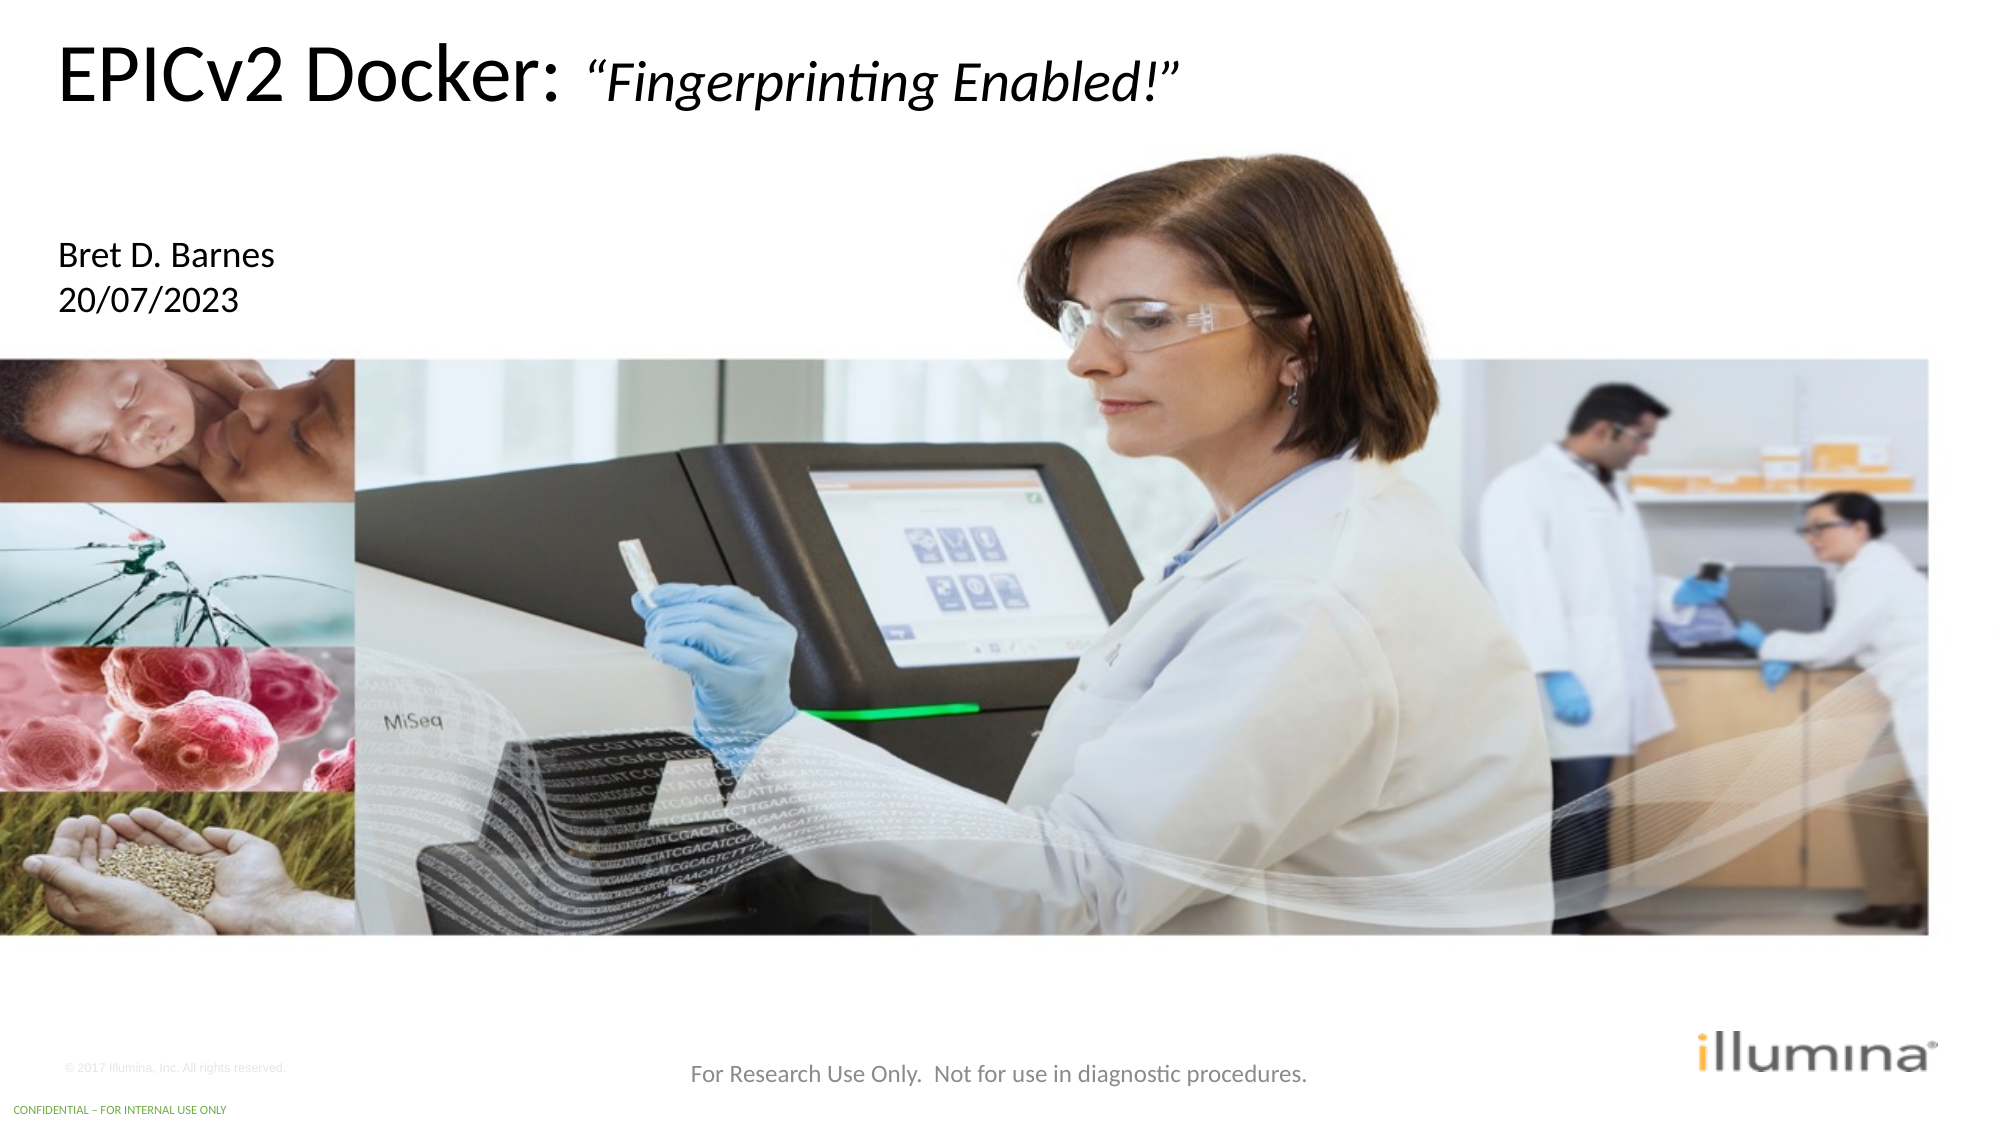

# EPICv2 Docker: “Fingerprinting Enabled!”
Bret D. Barnes
20/07/2023
For Research Use Only.  Not for use in diagnostic procedures.